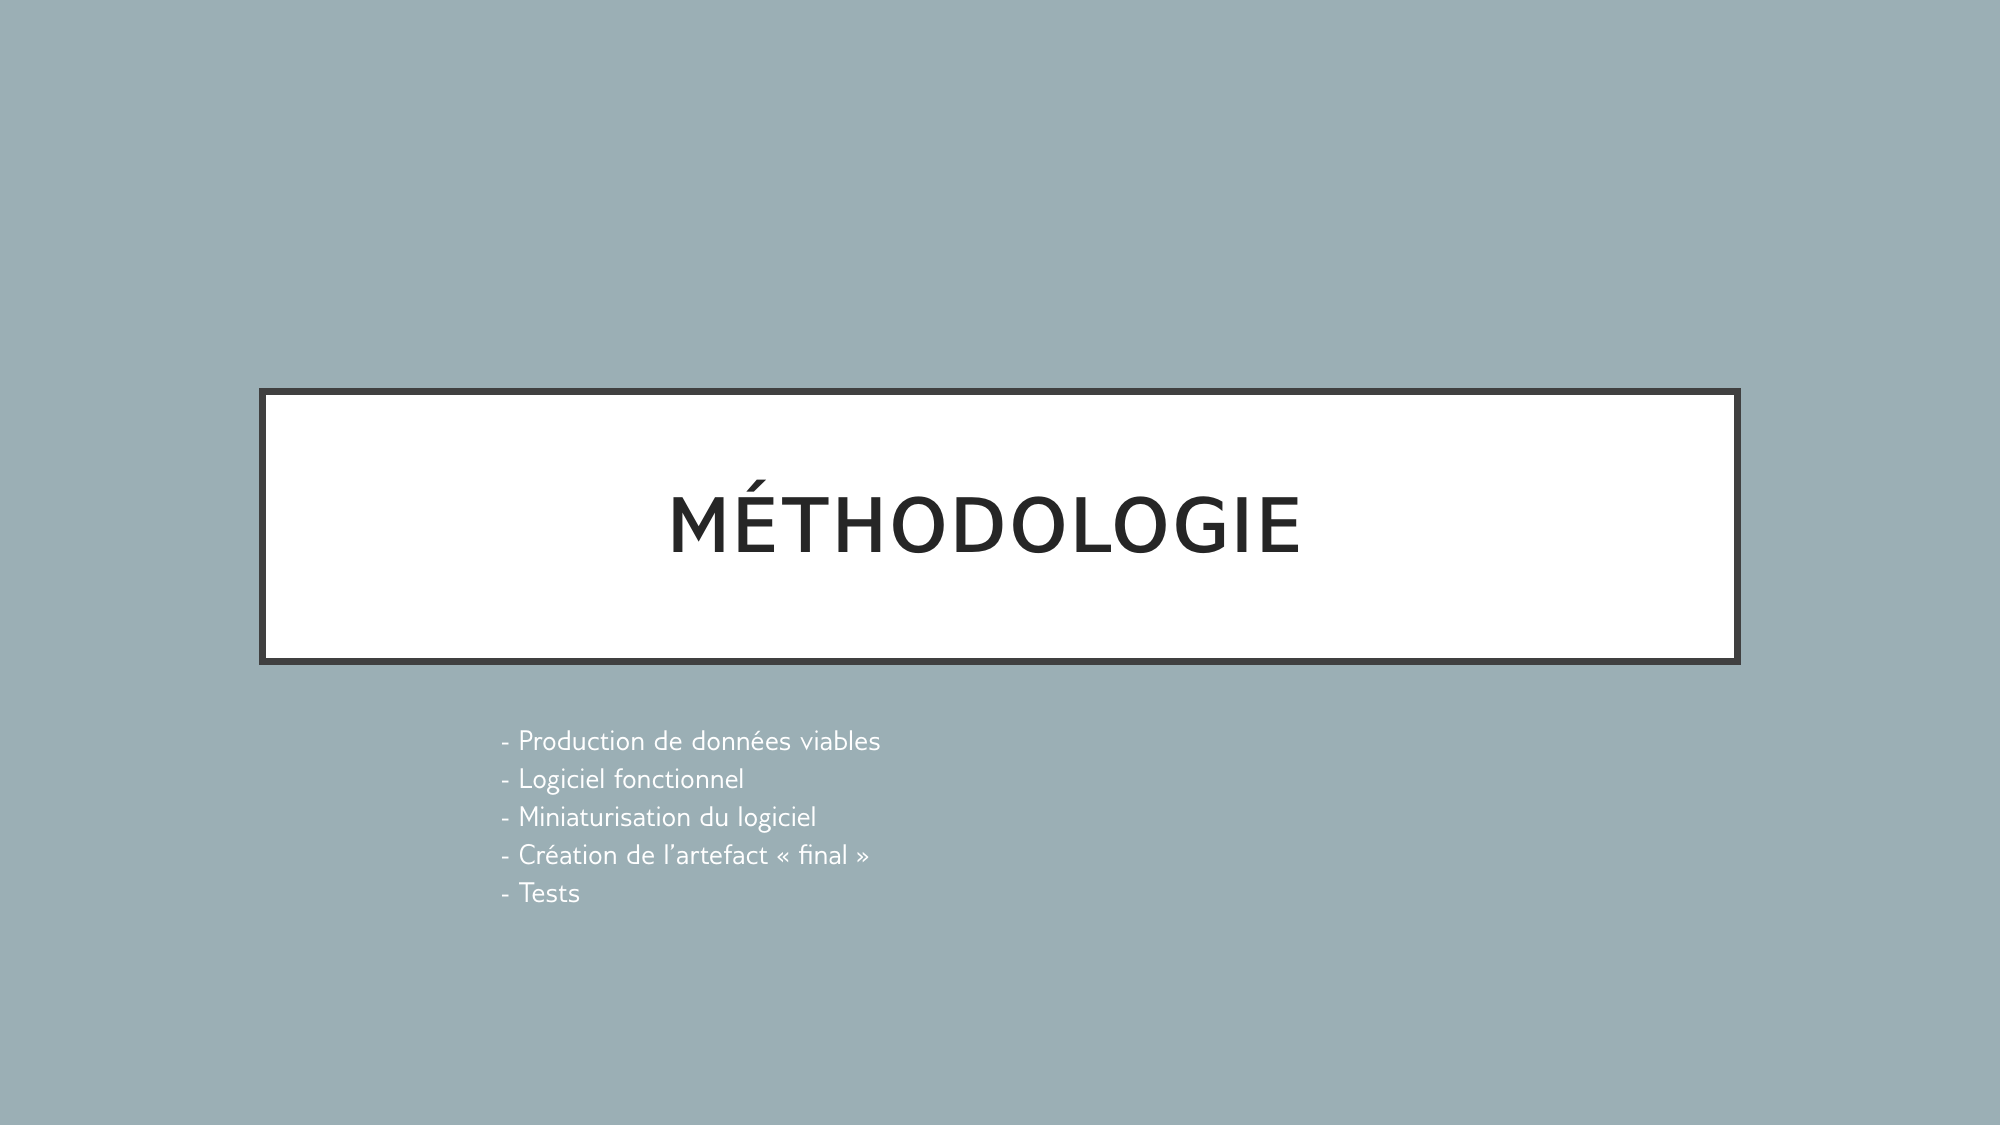

# Méthodologie
- Production de données viables
- Logiciel fonctionnel
- Miniaturisation du logiciel
- Création de l’artefact « final »
- Tests